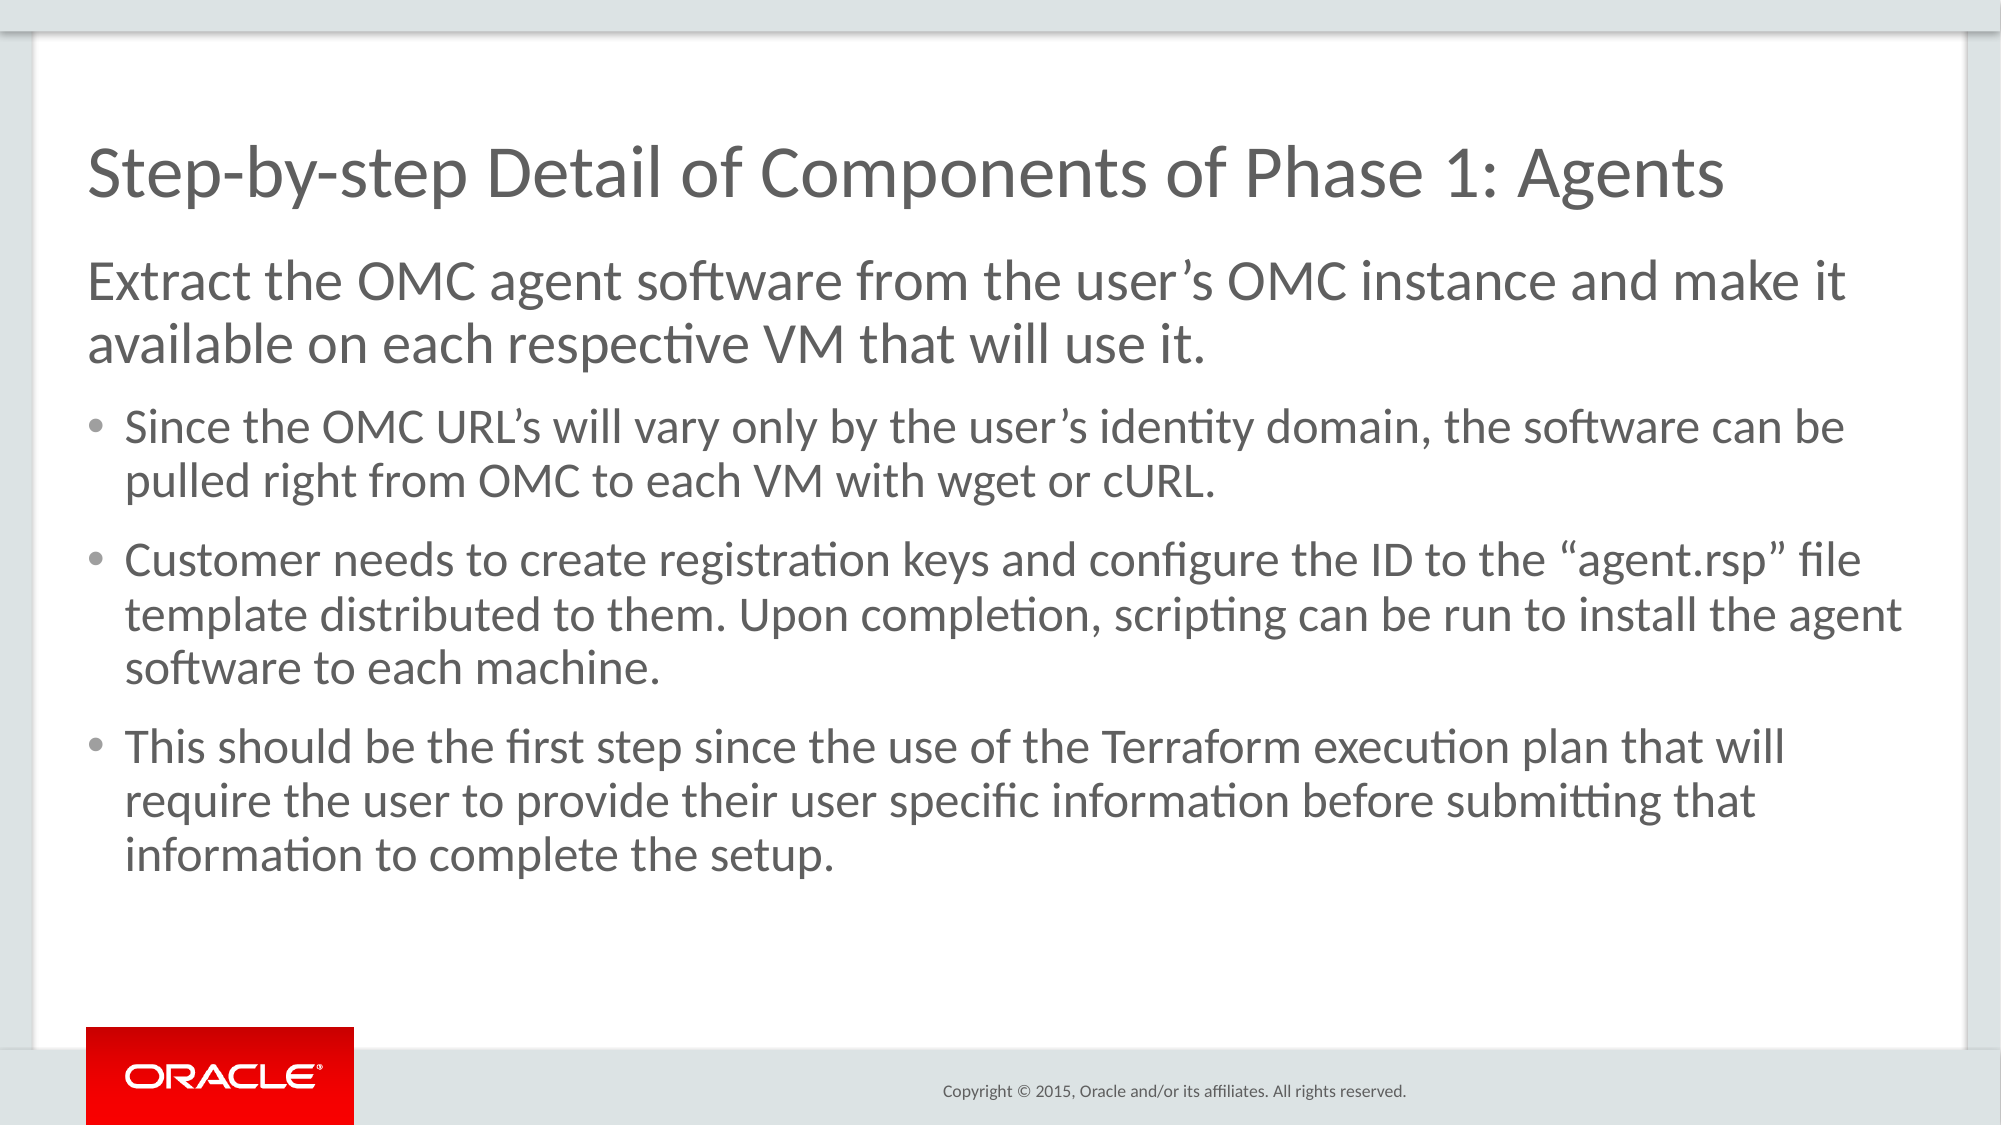

# Step-by-step Detail of Components of Phase 1: Agents
Extract the OMC agent software from the user’s OMC instance and make it available on each respective VM that will use it.
Since the OMC URL’s will vary only by the user’s identity domain, the software can be pulled right from OMC to each VM with wget or cURL.
Customer needs to create registration keys and configure the ID to the “agent.rsp” file template distributed to them. Upon completion, scripting can be run to install the agent software to each machine.
This should be the first step since the use of the Terraform execution plan that will require the user to provide their user specific information before submitting that information to complete the setup.